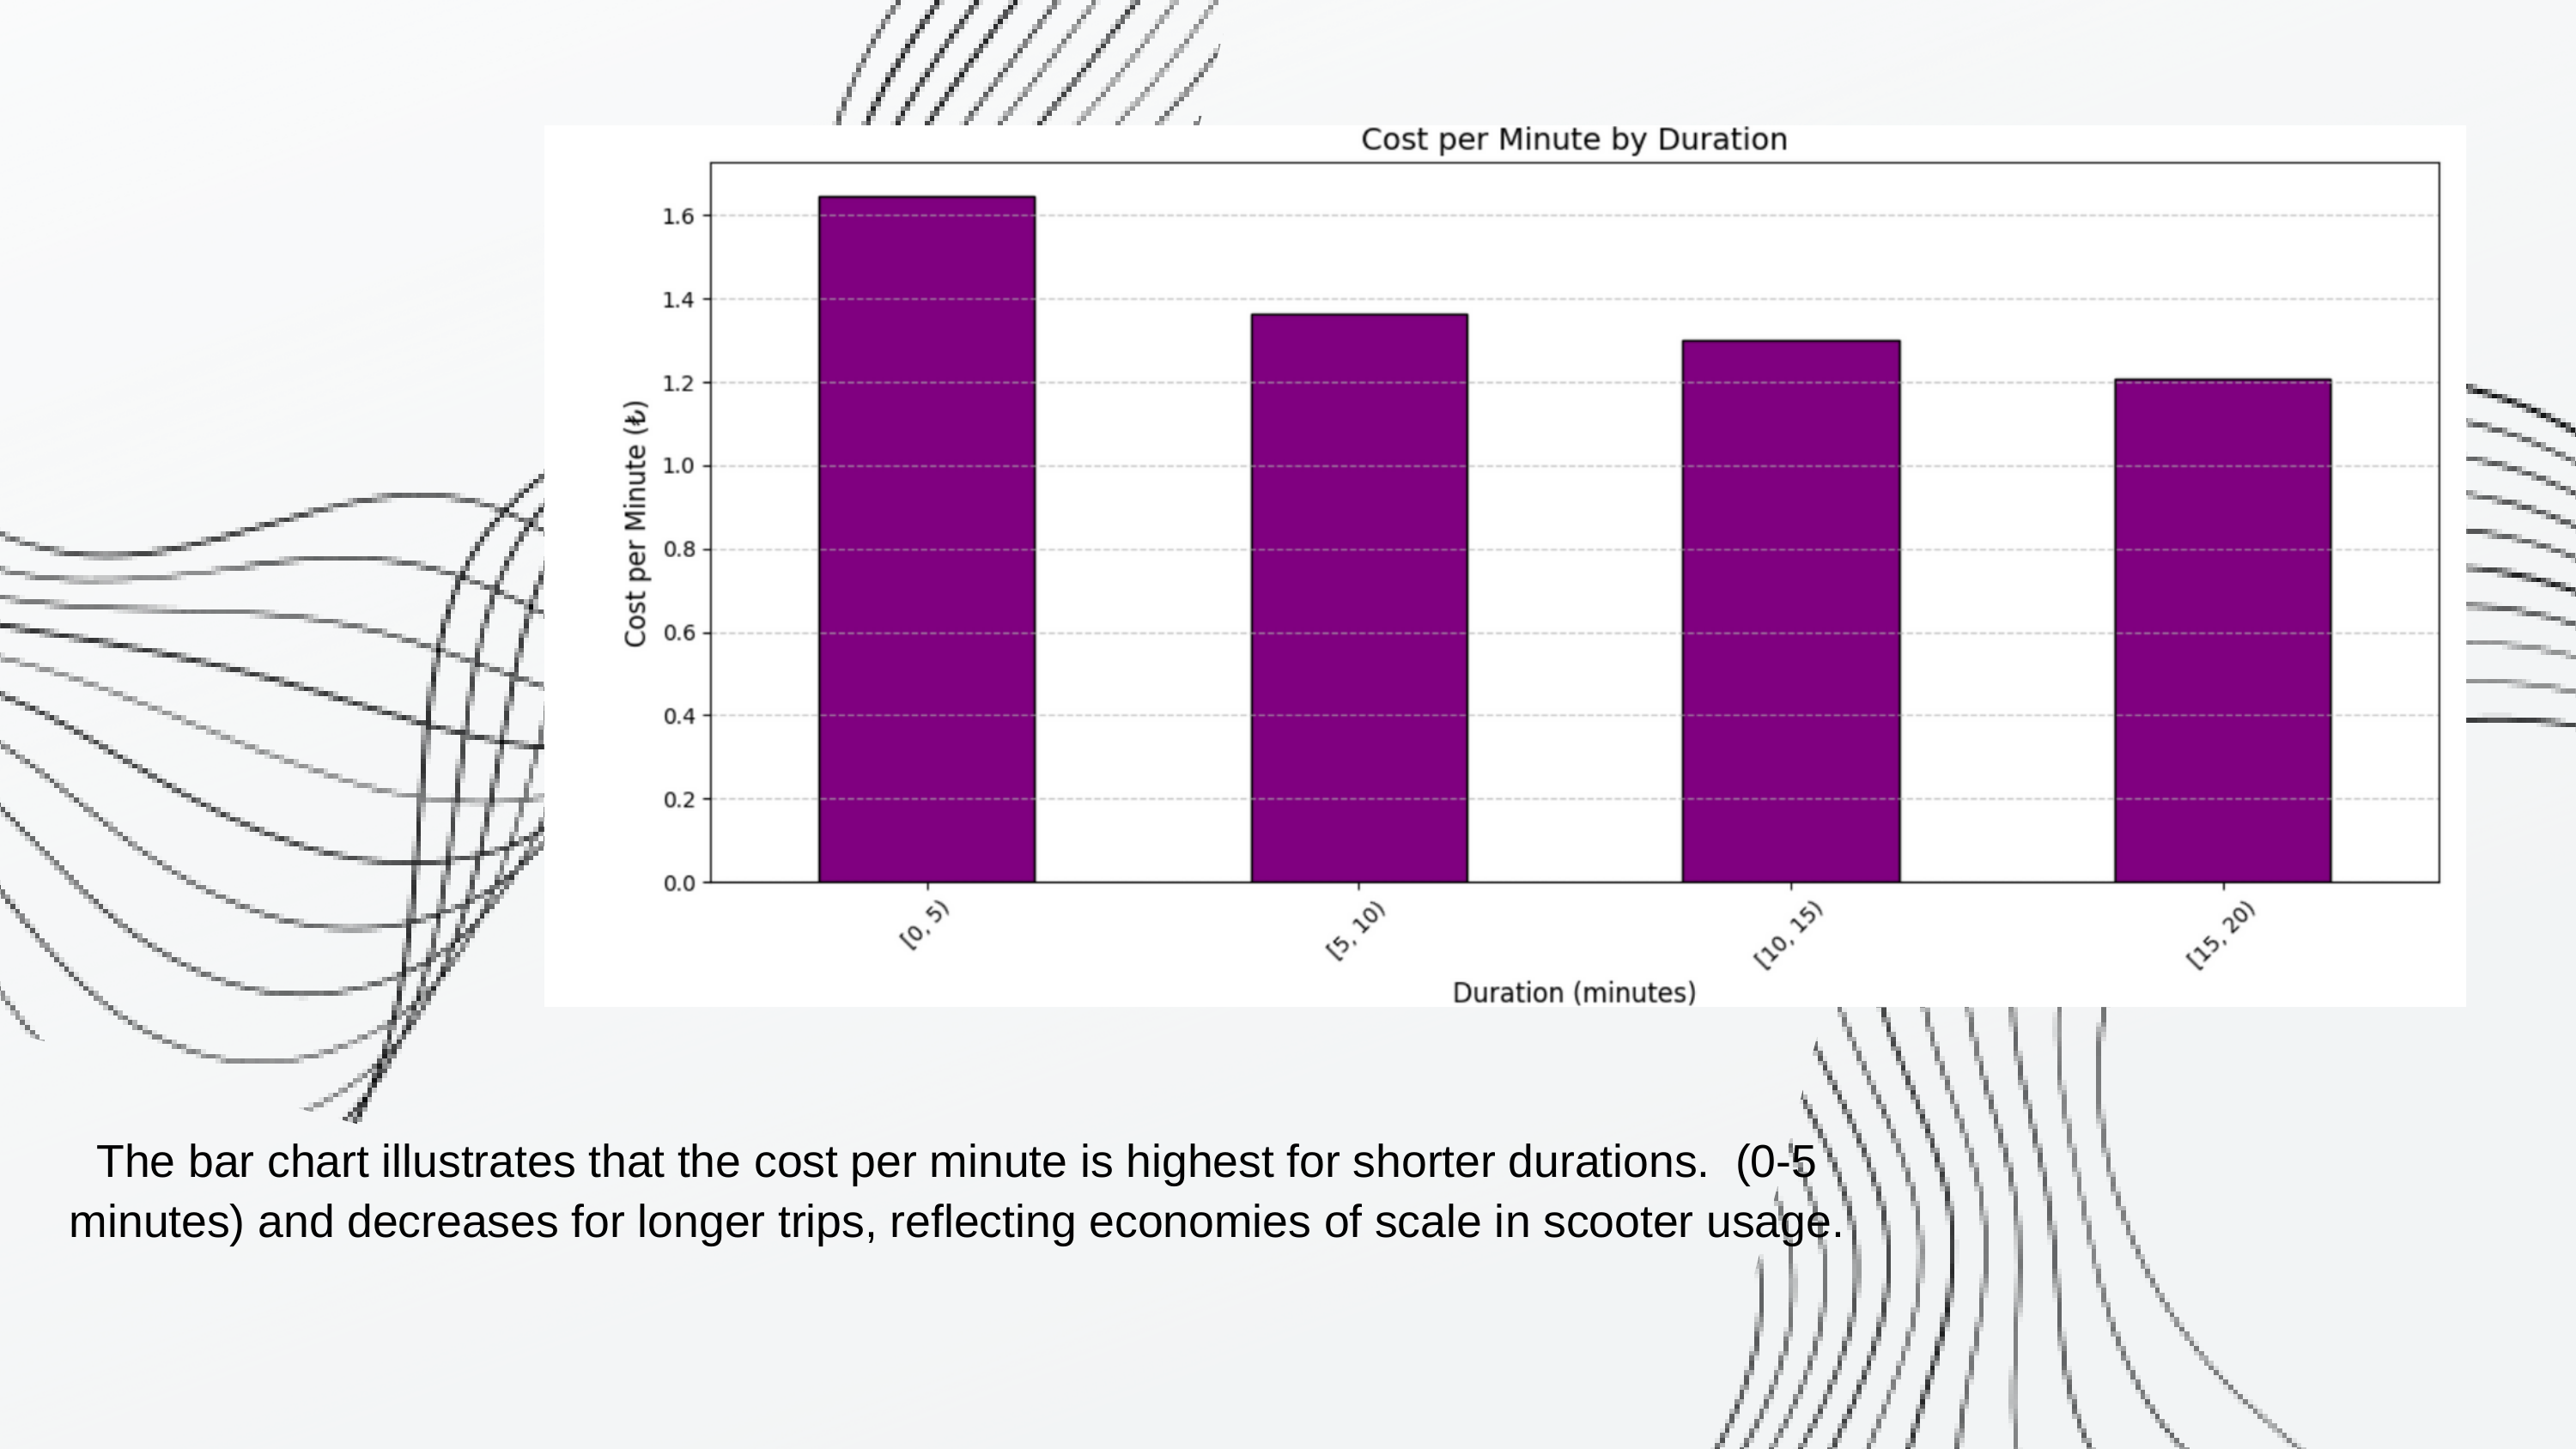

The bar chart illustrates that the cost per minute is highest for shorter durations.  (0-5 minutes) and decreases for longer trips, reflecting economies of scale in scooter usage.